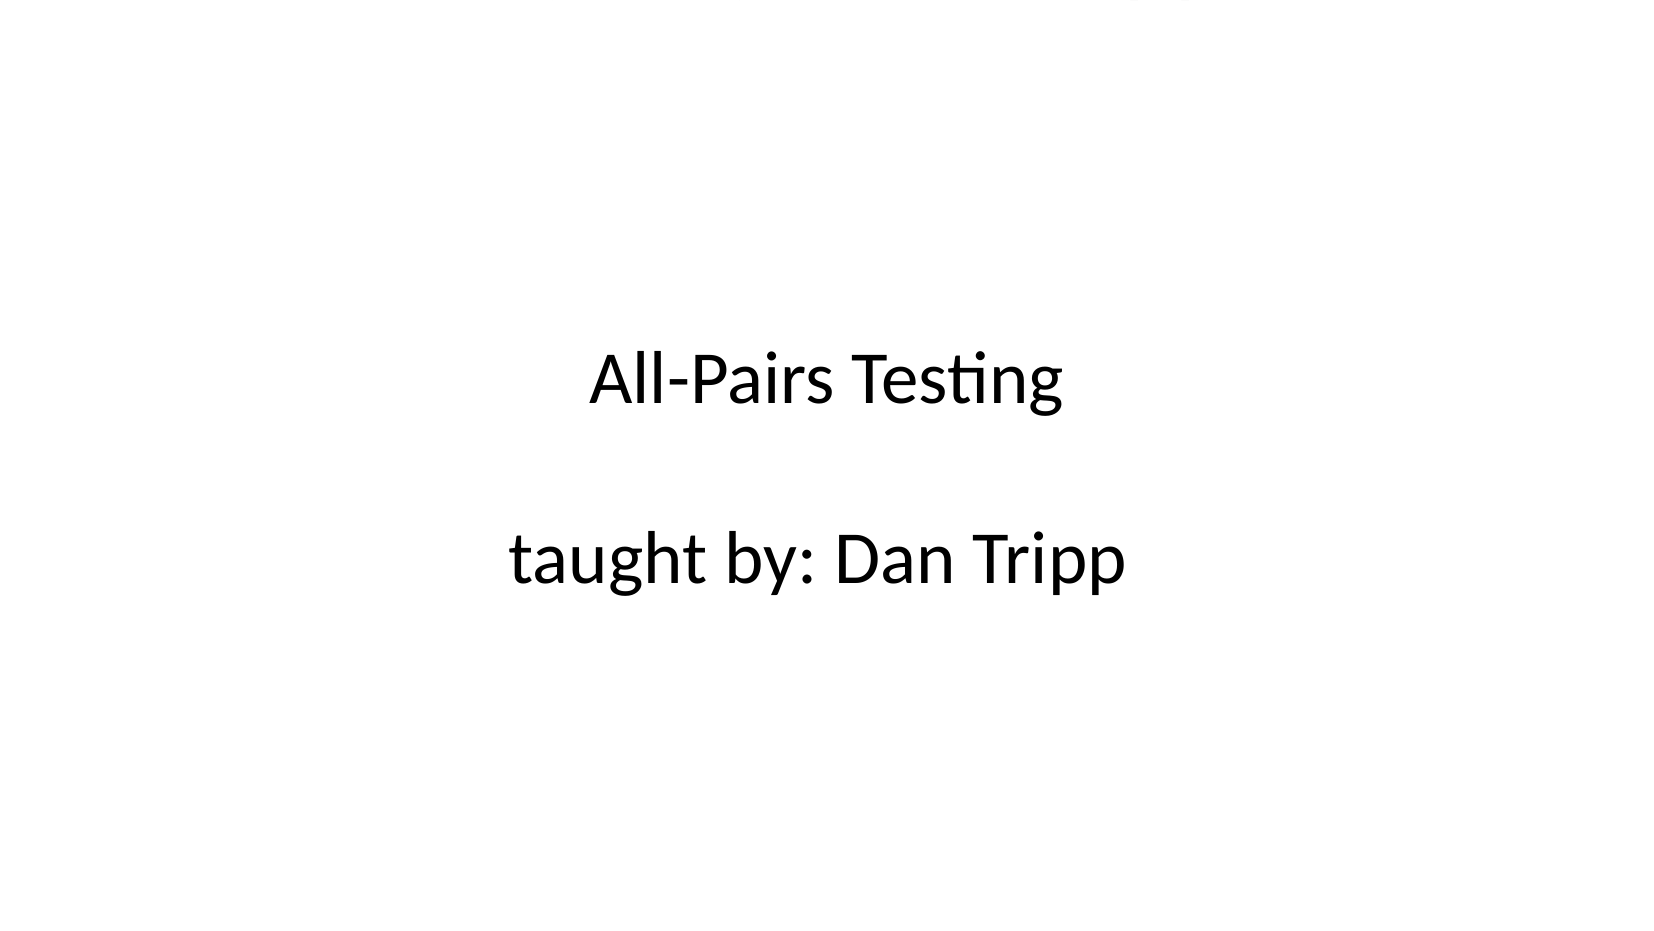

All-Pairs Testing
taught by: Dan Tripp
All-Pairs Testing

taught by: Dan Tripp